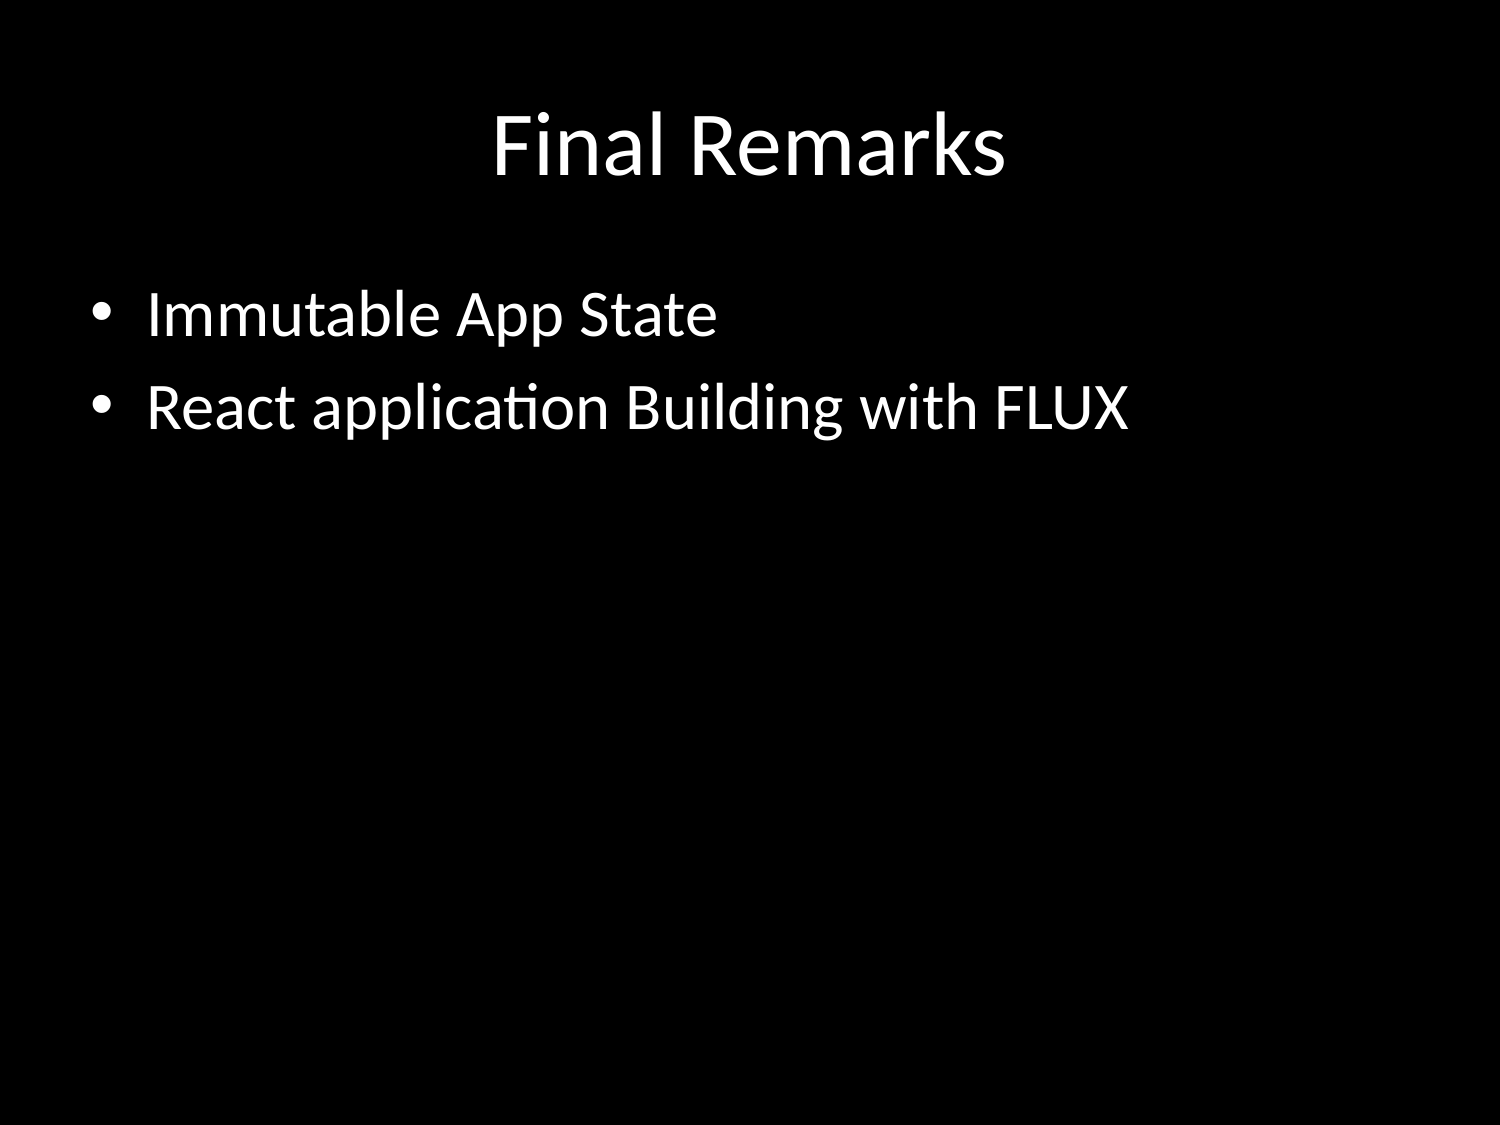

# Final Remarks
Immutable App State
React application Building with FLUX